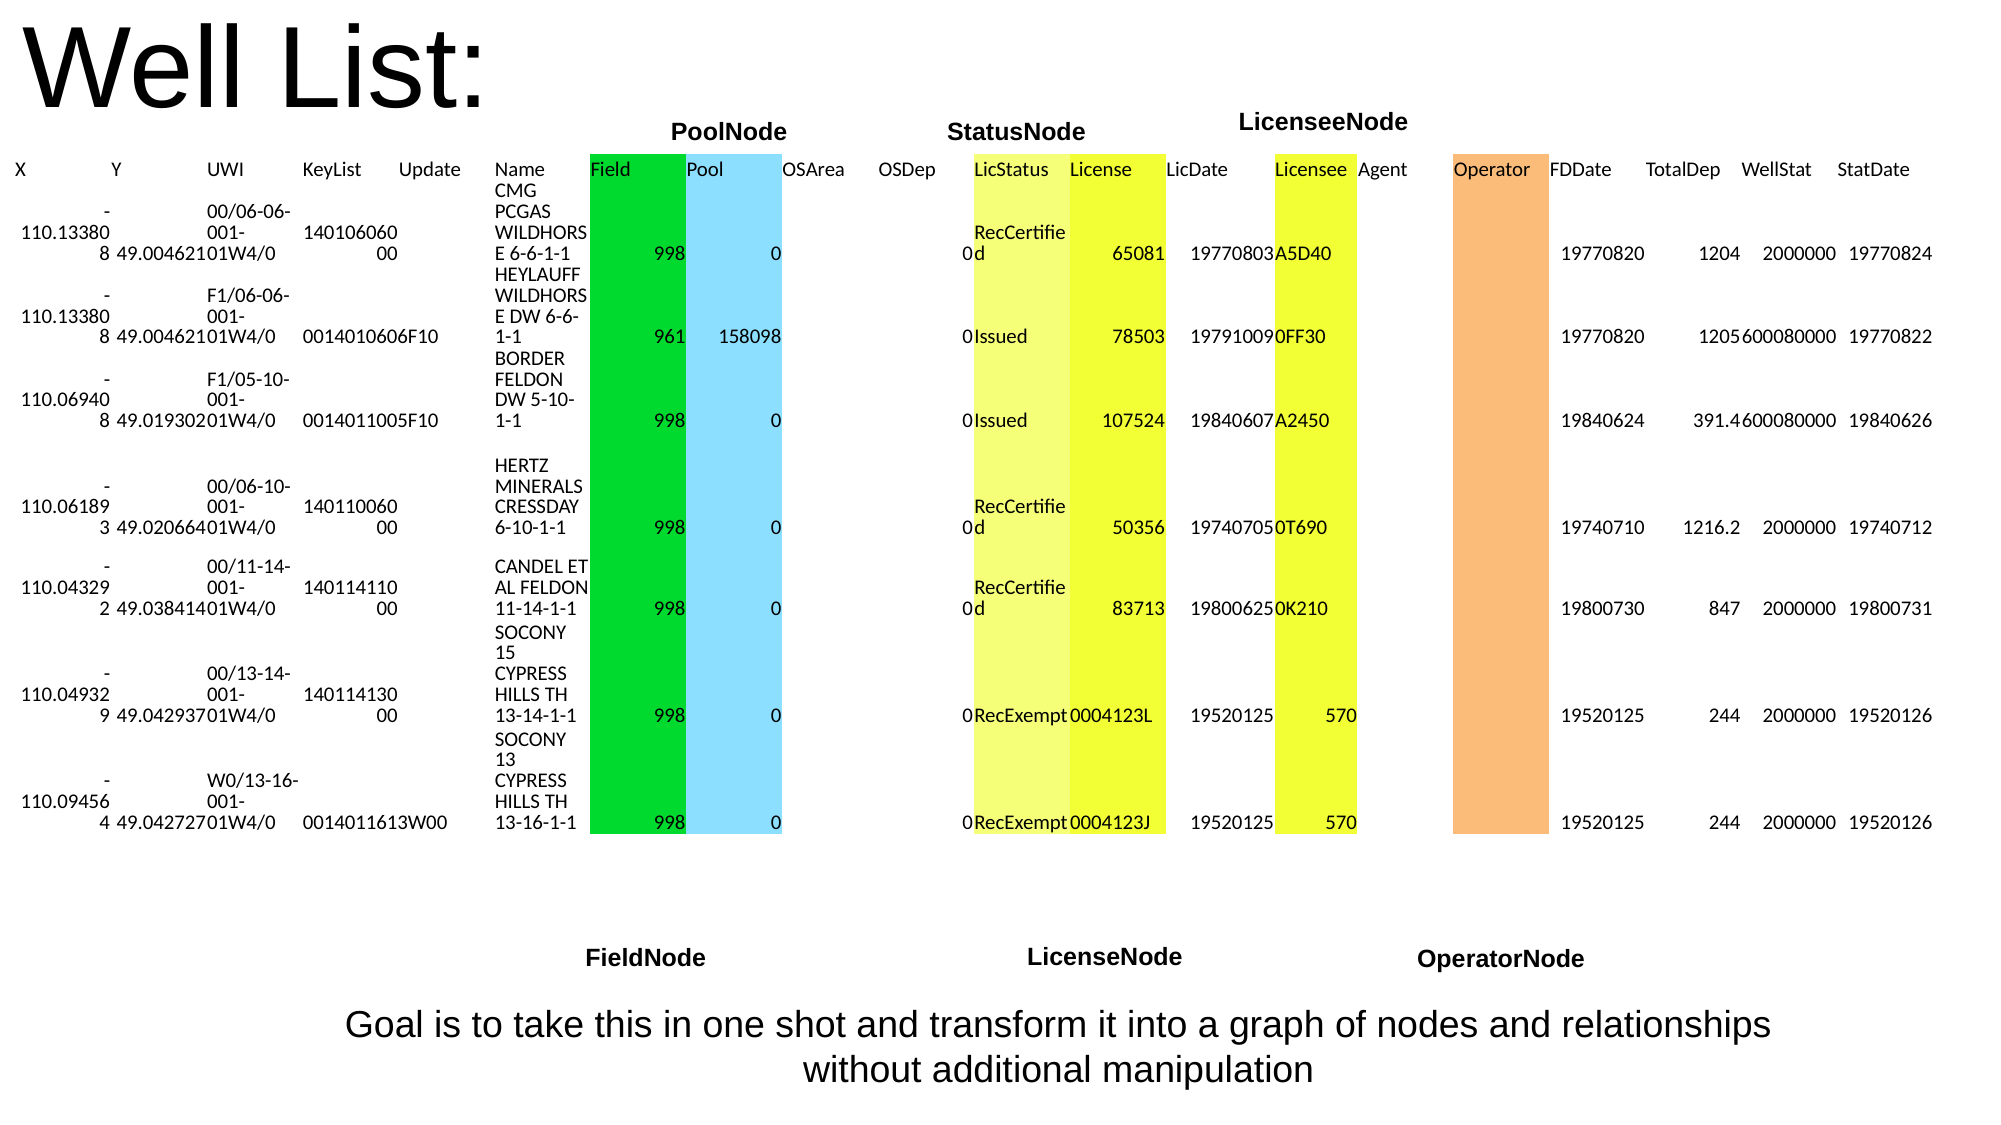

# Well List:
LicenseeNode
PoolNode
StatusNode
| X | Y | UWI | KeyList | Update | Name | Field | Pool | OSArea | OSDep | LicStatus | License | LicDate | Licensee | Agent | Operator | FDDate | TotalDep | WellStat | StatDate |
| --- | --- | --- | --- | --- | --- | --- | --- | --- | --- | --- | --- | --- | --- | --- | --- | --- | --- | --- | --- |
| -110.133808 | 49.004621 | 00/06-06-001-01W4/0 | 14010606000 |  | CMG PCGAS WILDHORSE 6-6-1-1 | 998 | 0 |  | 0 | RecCertified | 65081 | 19770803 | A5D40 |  |  | 19770820 | 1204 | 2000000 | 19770824 |
| -110.133808 | 49.004621 | F1/06-06-001-01W4/0 | 0014010606F10 |  | HEYLAUFF WILDHORSE DW 6-6-1-1 | 961 | 158098 |  | 0 | Issued | 78503 | 19791009 | 0FF30 |  |  | 19770820 | 1205 | 600080000 | 19770822 |
| -110.069408 | 49.019302 | F1/05-10-001-01W4/0 | 0014011005F10 |  | BORDER FELDON DW 5-10-1-1 | 998 | 0 |  | 0 | Issued | 107524 | 19840607 | A2450 |  |  | 19840624 | 391.4 | 600080000 | 19840626 |
| -110.061893 | 49.020664 | 00/06-10-001-01W4/0 | 14011006000 |  | HERTZ MINERALS CRESSDAY 6-10-1-1 | 998 | 0 |  | 0 | RecCertified | 50356 | 19740705 | 0T690 |  |  | 19740710 | 1216.2 | 2000000 | 19740712 |
| -110.043292 | 49.038414 | 00/11-14-001-01W4/0 | 14011411000 |  | CANDEL ET AL FELDON 11-14-1-1 | 998 | 0 |  | 0 | RecCertified | 83713 | 19800625 | 0K210 |  |  | 19800730 | 847 | 2000000 | 19800731 |
| -110.049329 | 49.042937 | 00/13-14-001-01W4/0 | 14011413000 |  | SOCONY 15 CYPRESS HILLS TH 13-14-1-1 | 998 | 0 |  | 0 | RecExempt | 0004123L | 19520125 | 570 |  |  | 19520125 | 244 | 2000000 | 19520126 |
| -110.094564 | 49.042727 | W0/13-16-001-01W4/0 | 0014011613W00 |  | SOCONY 13 CYPRESS HILLS TH 13-16-1-1 | 998 | 0 |  | 0 | RecExempt | 0004123J | 19520125 | 570 |  |  | 19520125 | 244 | 2000000 | 19520126 |
LicenseNode
FieldNode
OperatorNode
Goal is to take this in one shot and transform it into a graph of nodes and relationships without additional manipulation